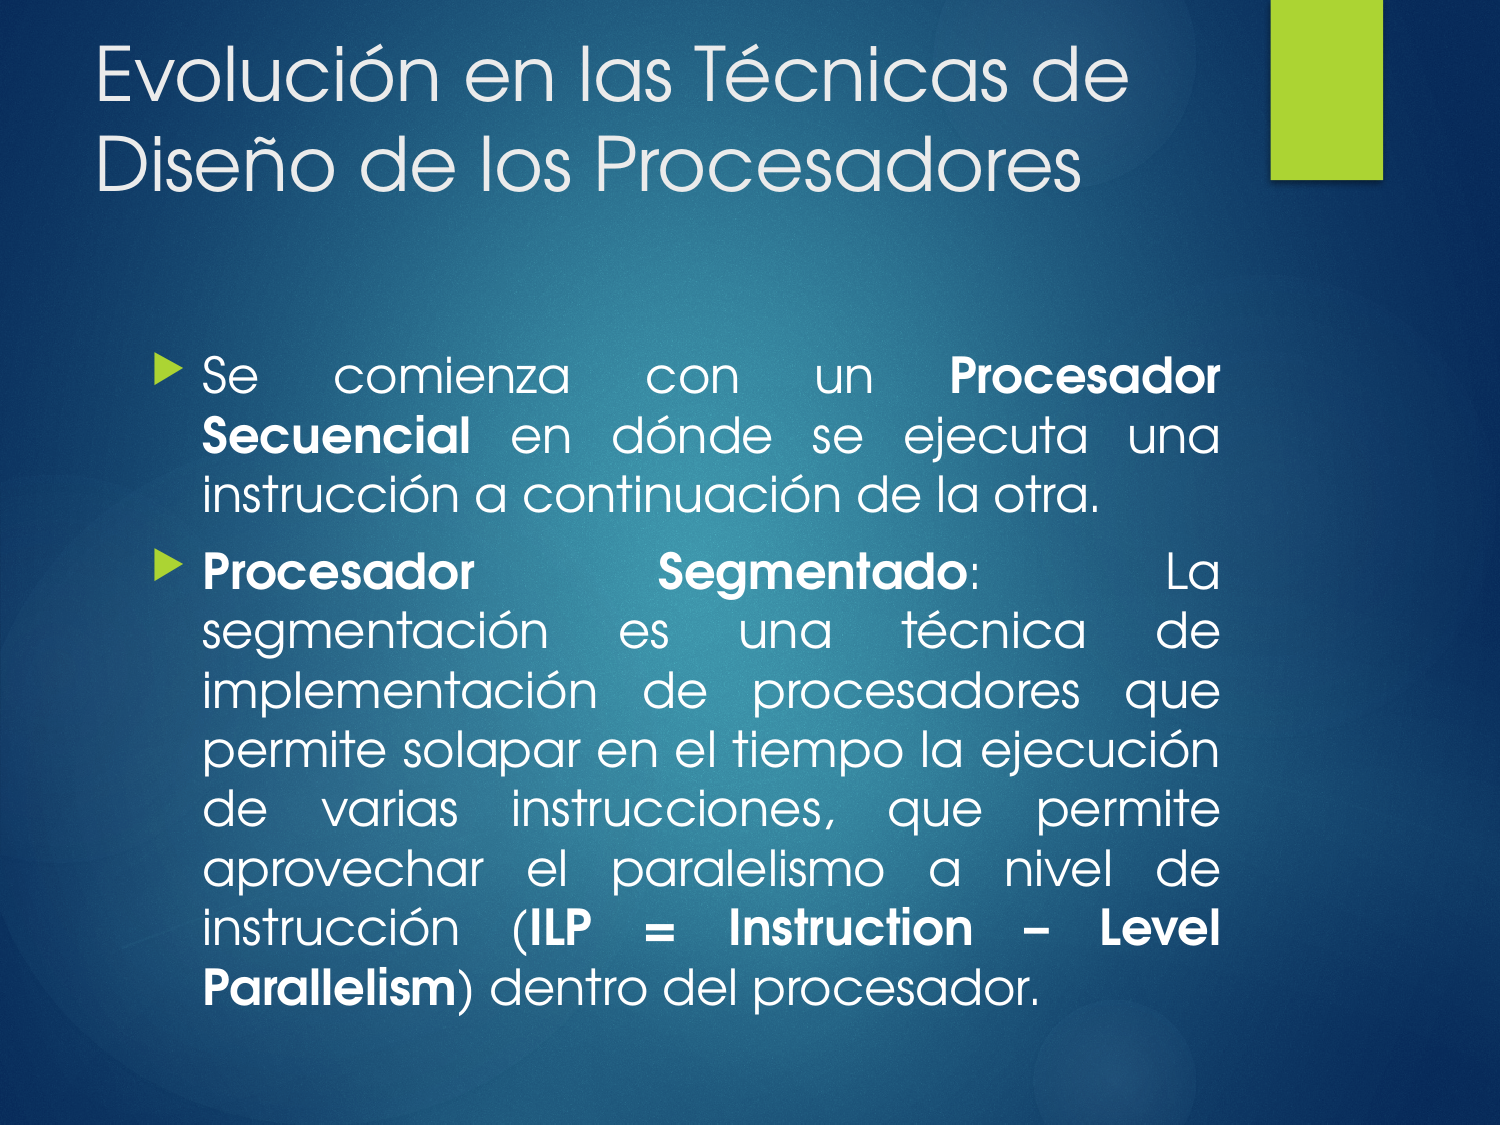

# Evolución en las Técnicas de Diseño de los Procesadores
Se comienza con un Procesador Secuencial en dónde se ejecuta una instrucción a continuación de la otra.
Procesador Segmentado: La segmentación es una técnica de implementación de procesadores que permite solapar en el tiempo la ejecución de varias instrucciones, que permite aprovechar el paralelismo a nivel de instrucción (ILP = Instruction – Level Parallelism) dentro del procesador.